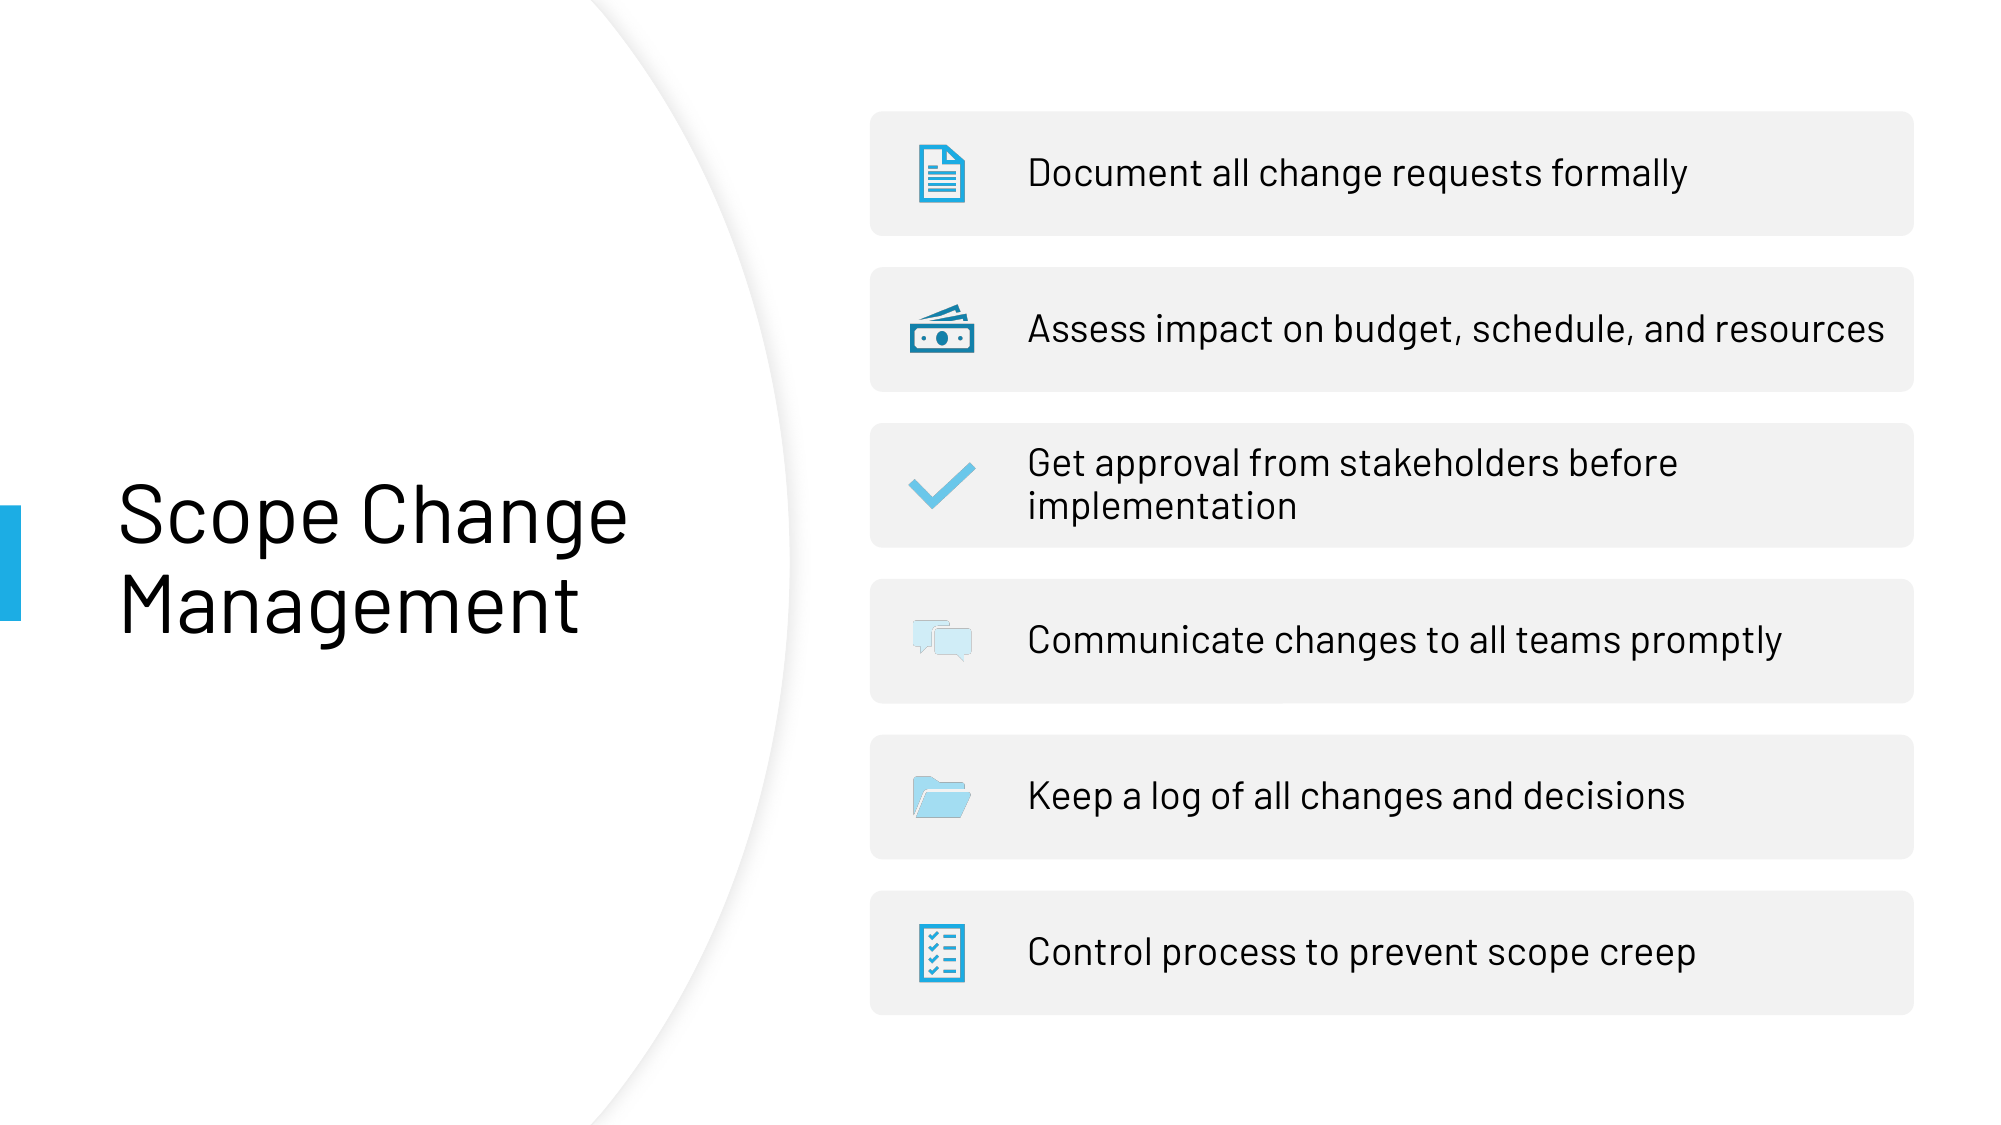

Document all change requests formally
Assess impact on budget, schedule, and resources
Get approval from stakeholders before implementation
Communicate changes to all teams promptly
Keep a log of all changes and decisions
Control process to prevent scope creep
# Scope Change Management